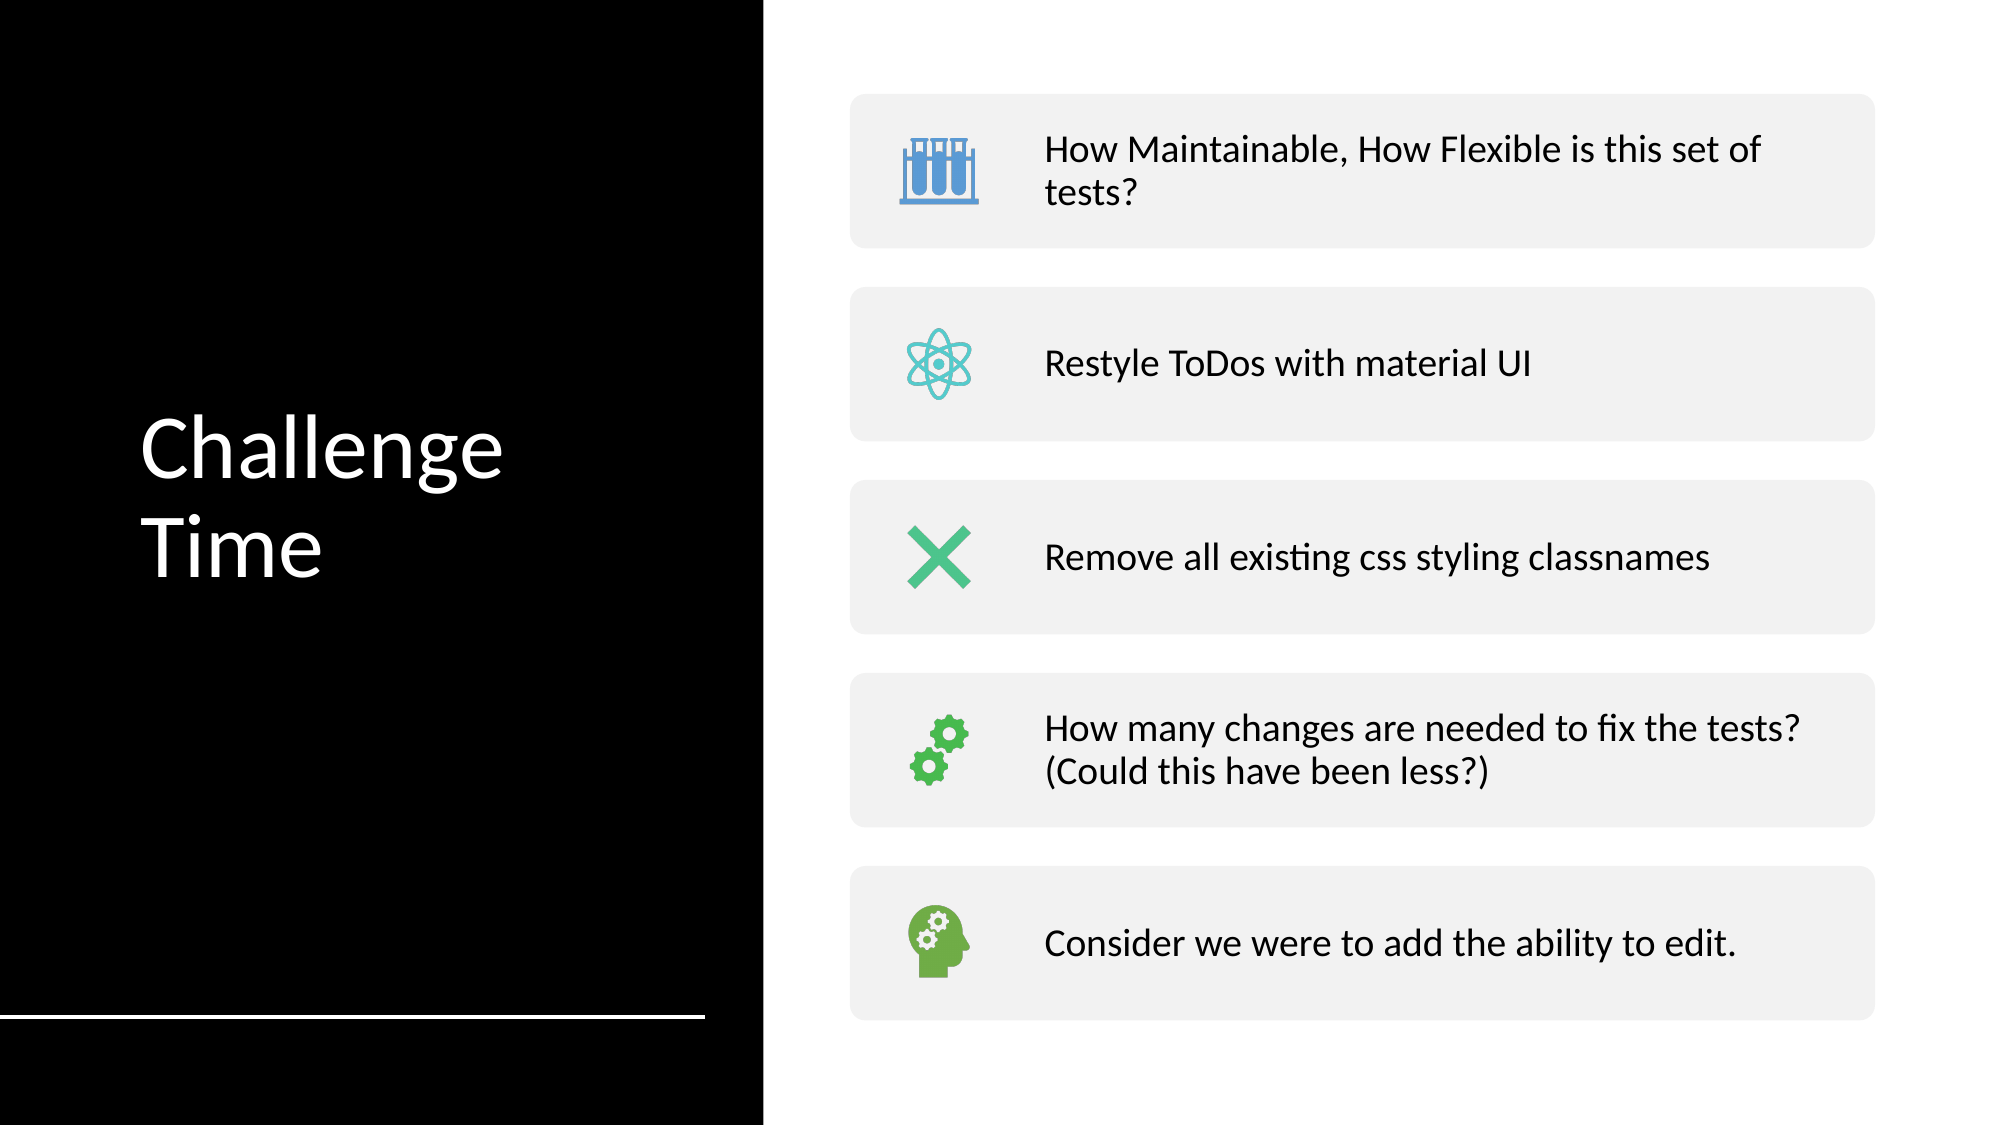

# Challenge Time
How Maintainable, How Flexible is this set of tests?
Restyle ToDos with material UI
Remove all existing css styling classnames
How many changes are needed to fix the tests? (Could this have been less?)
Consider we were to add the ability to edit.